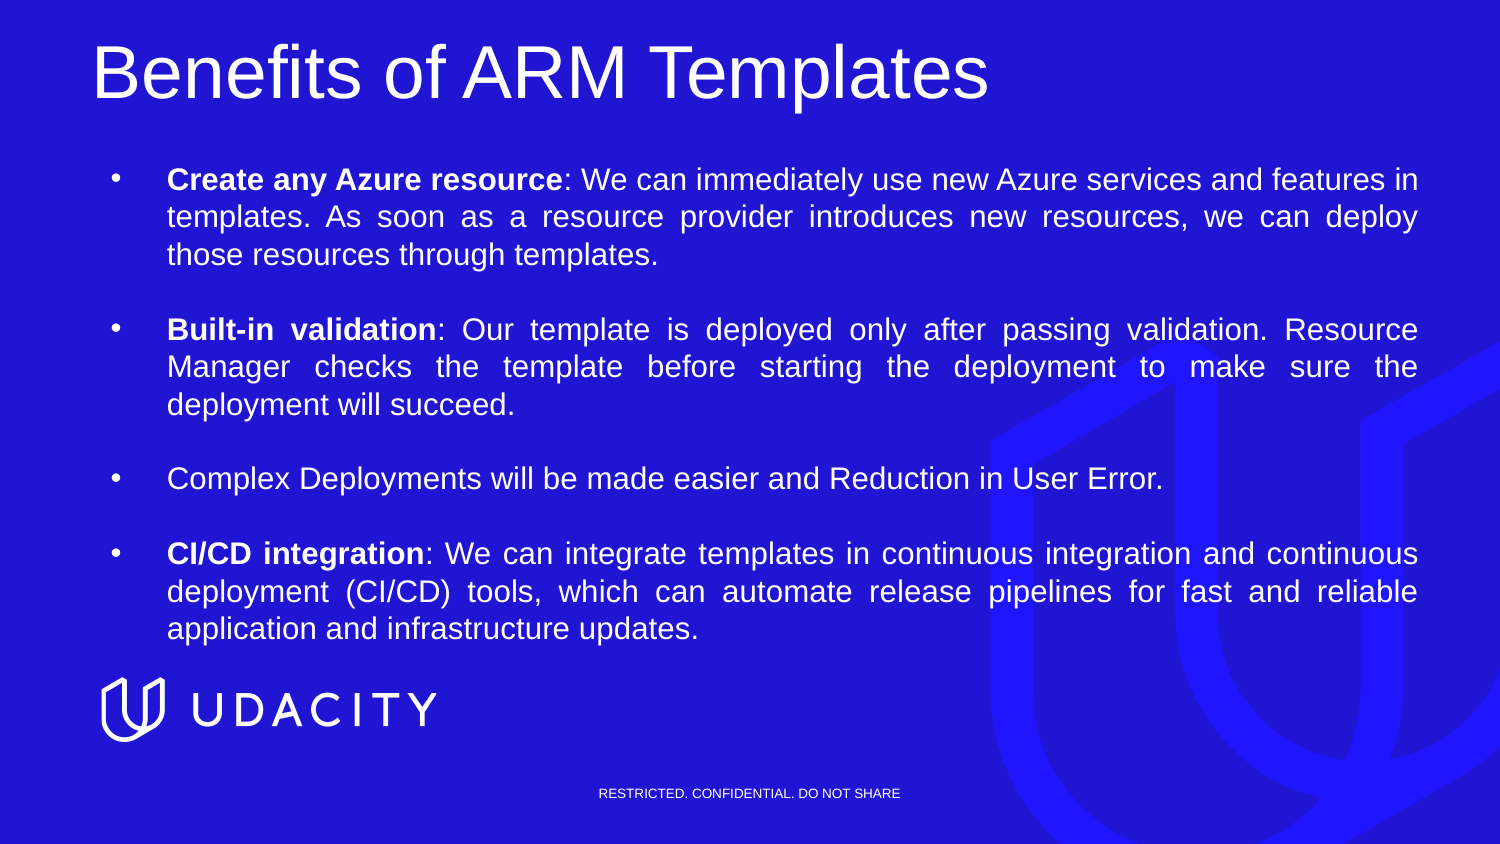

# Benefits of ARM Templates
Create any Azure resource: We can immediately use new Azure services and features in templates. As soon as a resource provider introduces new resources, we can deploy those resources through templates.

Built-in validation: Our template is deployed only after passing validation. Resource Manager checks the template before starting the deployment to make sure the deployment will succeed.

Complex Deployments will be made easier and Reduction in User Error.

CI/CD integration: We can integrate templates in continuous integration and continuous deployment (CI/CD) tools, which can automate release pipelines for fast and reliable application and infrastructure updates.